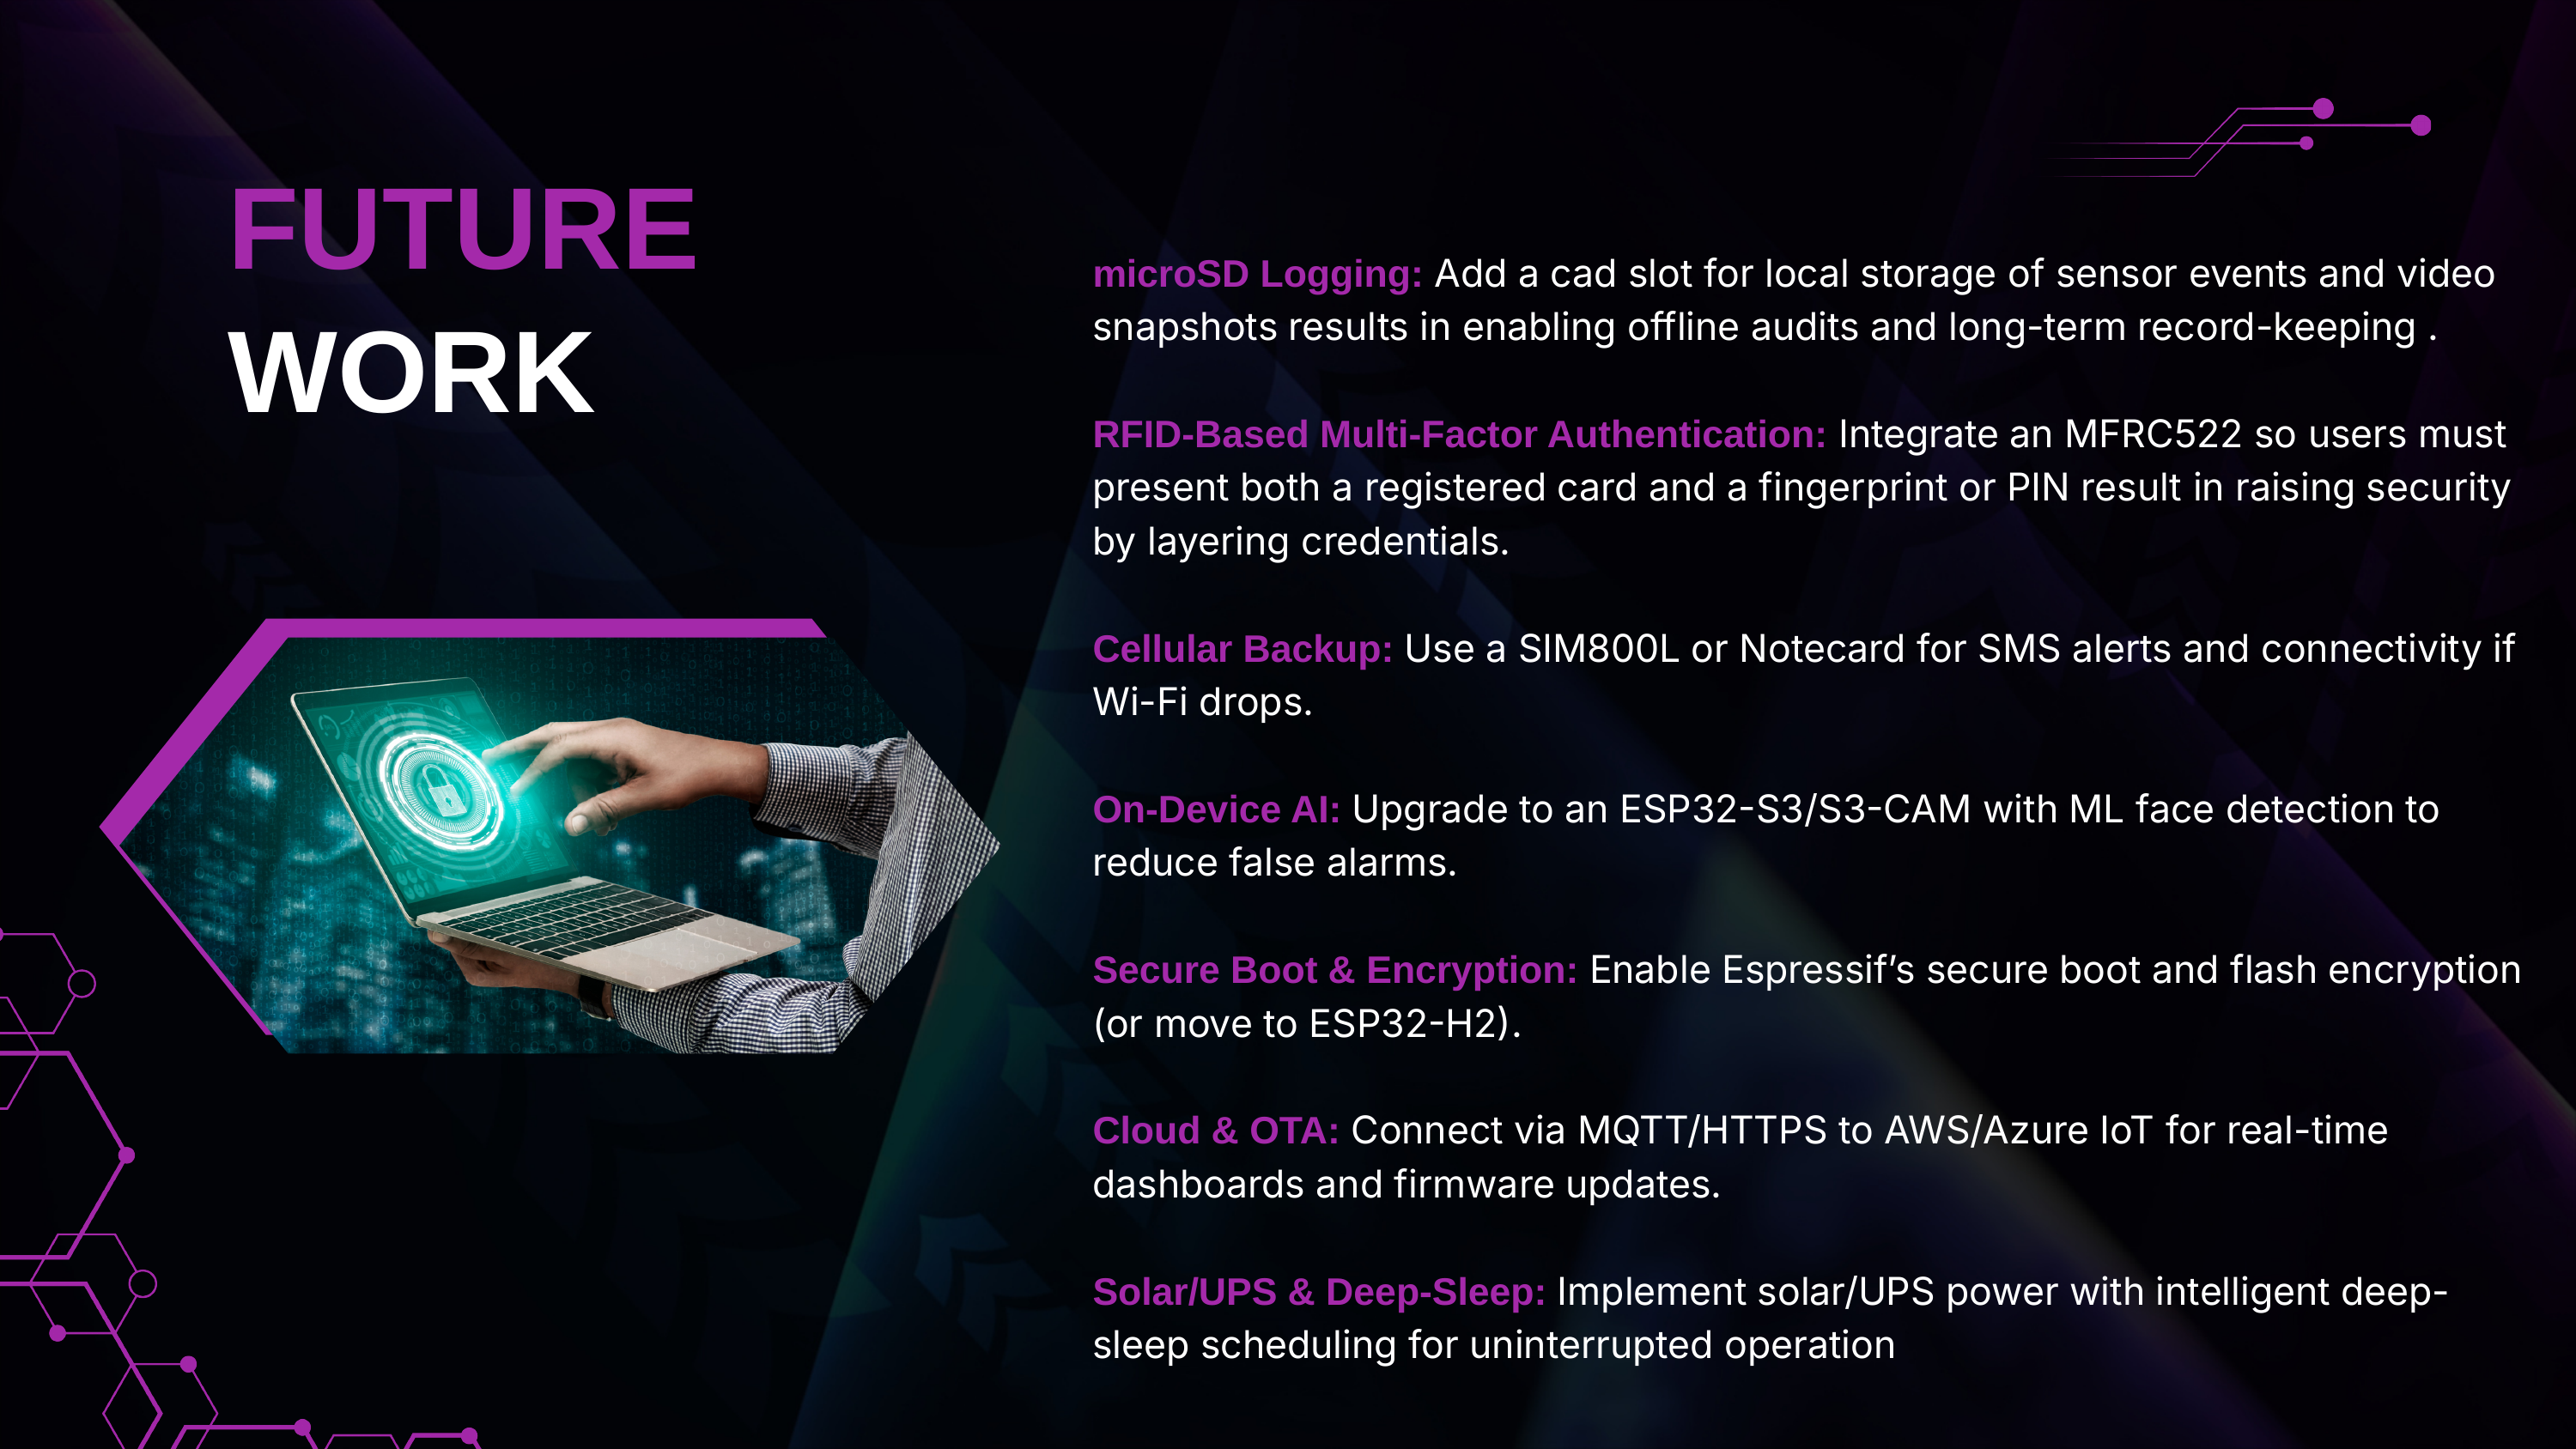

FUTURE
microSD Logging: Add a cad slot for local storage of sensor events and video snapshots results in enabling offline audits and long-term record-keeping .

RFID-Based Multi-Factor Authentication: Integrate an MFRC522 so users must present both a registered card and a fingerprint or PIN result in raising security by layering credentials.

Cellular Backup: Use a SIM800L or Notecard for SMS alerts and connectivity if Wi-Fi drops.

On-Device AI: Upgrade to an ESP32-S3/S3-CAM with ML face detection to reduce false alarms.

Secure Boot & Encryption: Enable Espressif’s secure boot and flash encryption (or move to ESP32-H2).

Cloud & OTA: Connect via MQTT/HTTPS to AWS/Azure IoT for real-time dashboards and firmware updates.

Solar/UPS & Deep-Sleep: Implement solar/UPS power with intelligent deep-sleep scheduling for uninterrupted operation
WORK